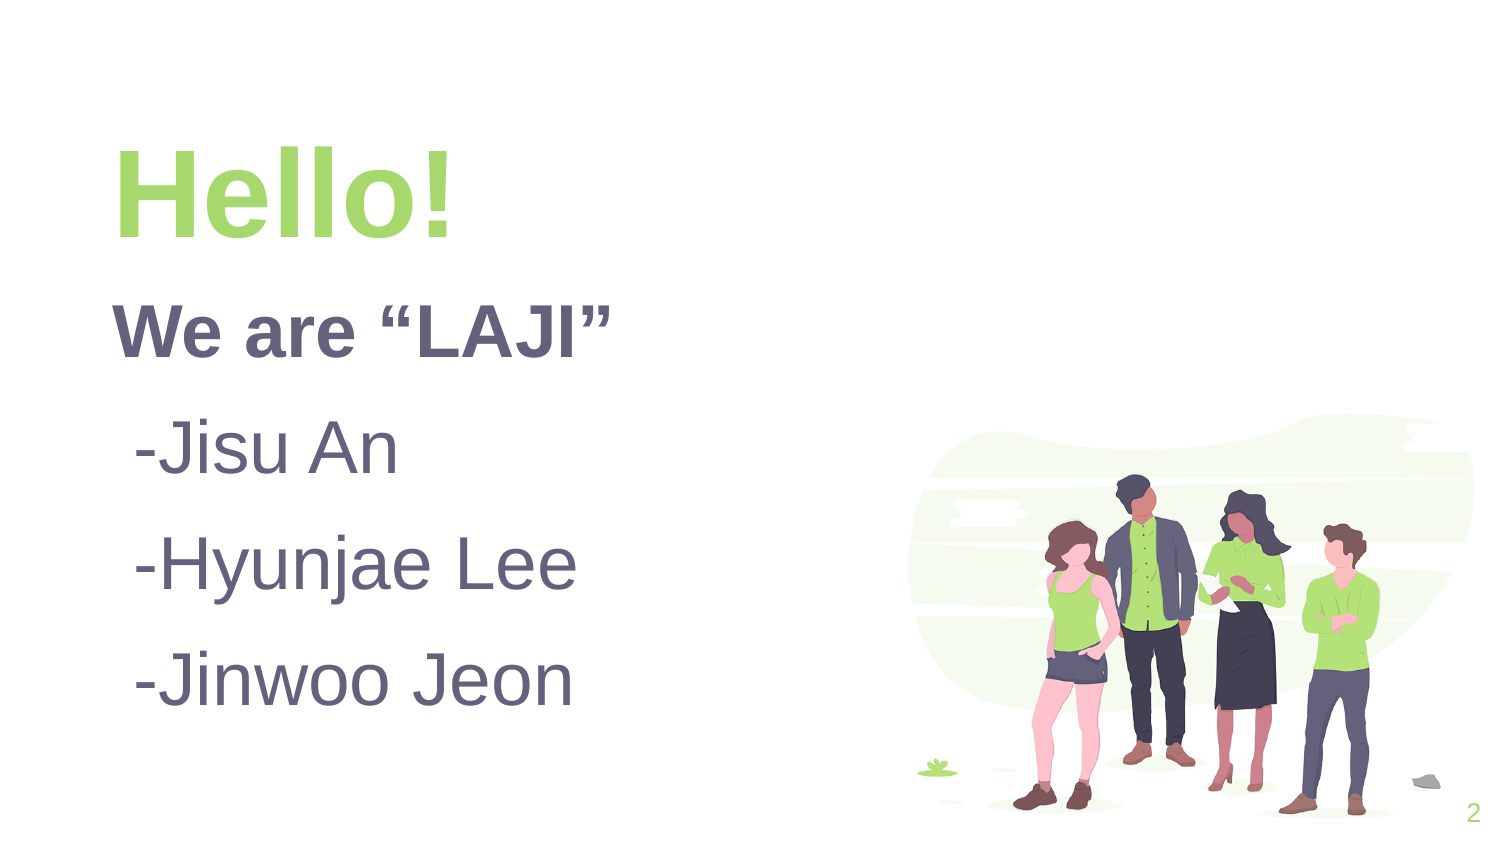

Hello!
We are “LAJI”
 -Jisu An
 -Hyunjae Lee
 -Jinwoo Jeon
2